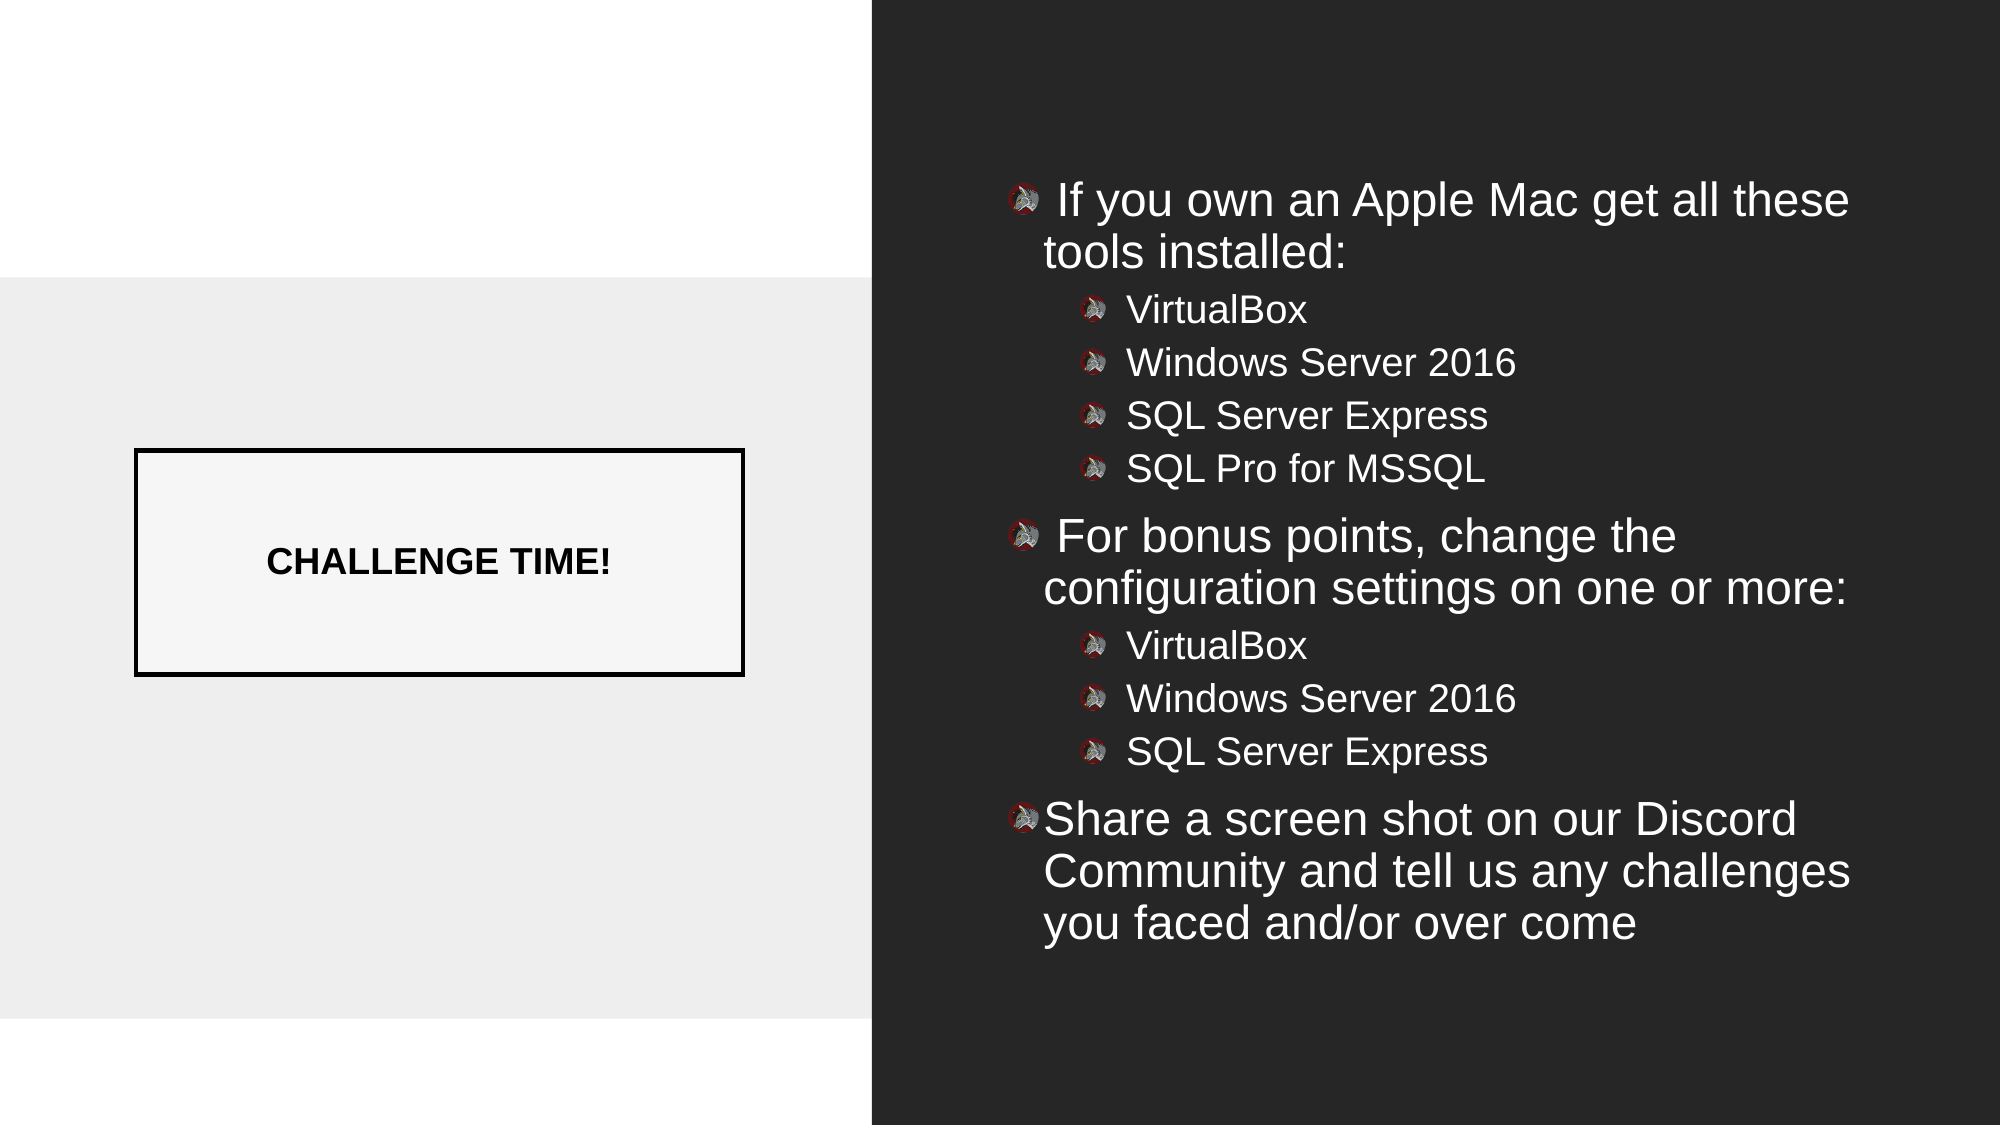

If you own an Apple Mac get all these tools installed:
 VirtualBox
 Windows Server 2016
 SQL Server Express
 SQL Pro for MSSQL
 For bonus points, change the configuration settings on one or more:
 VirtualBox
 Windows Server 2016
 SQL Server Express
Share a screen shot on our Discord Community and tell us any challenges you faced and/or over come
# CHALLENGE TIME!